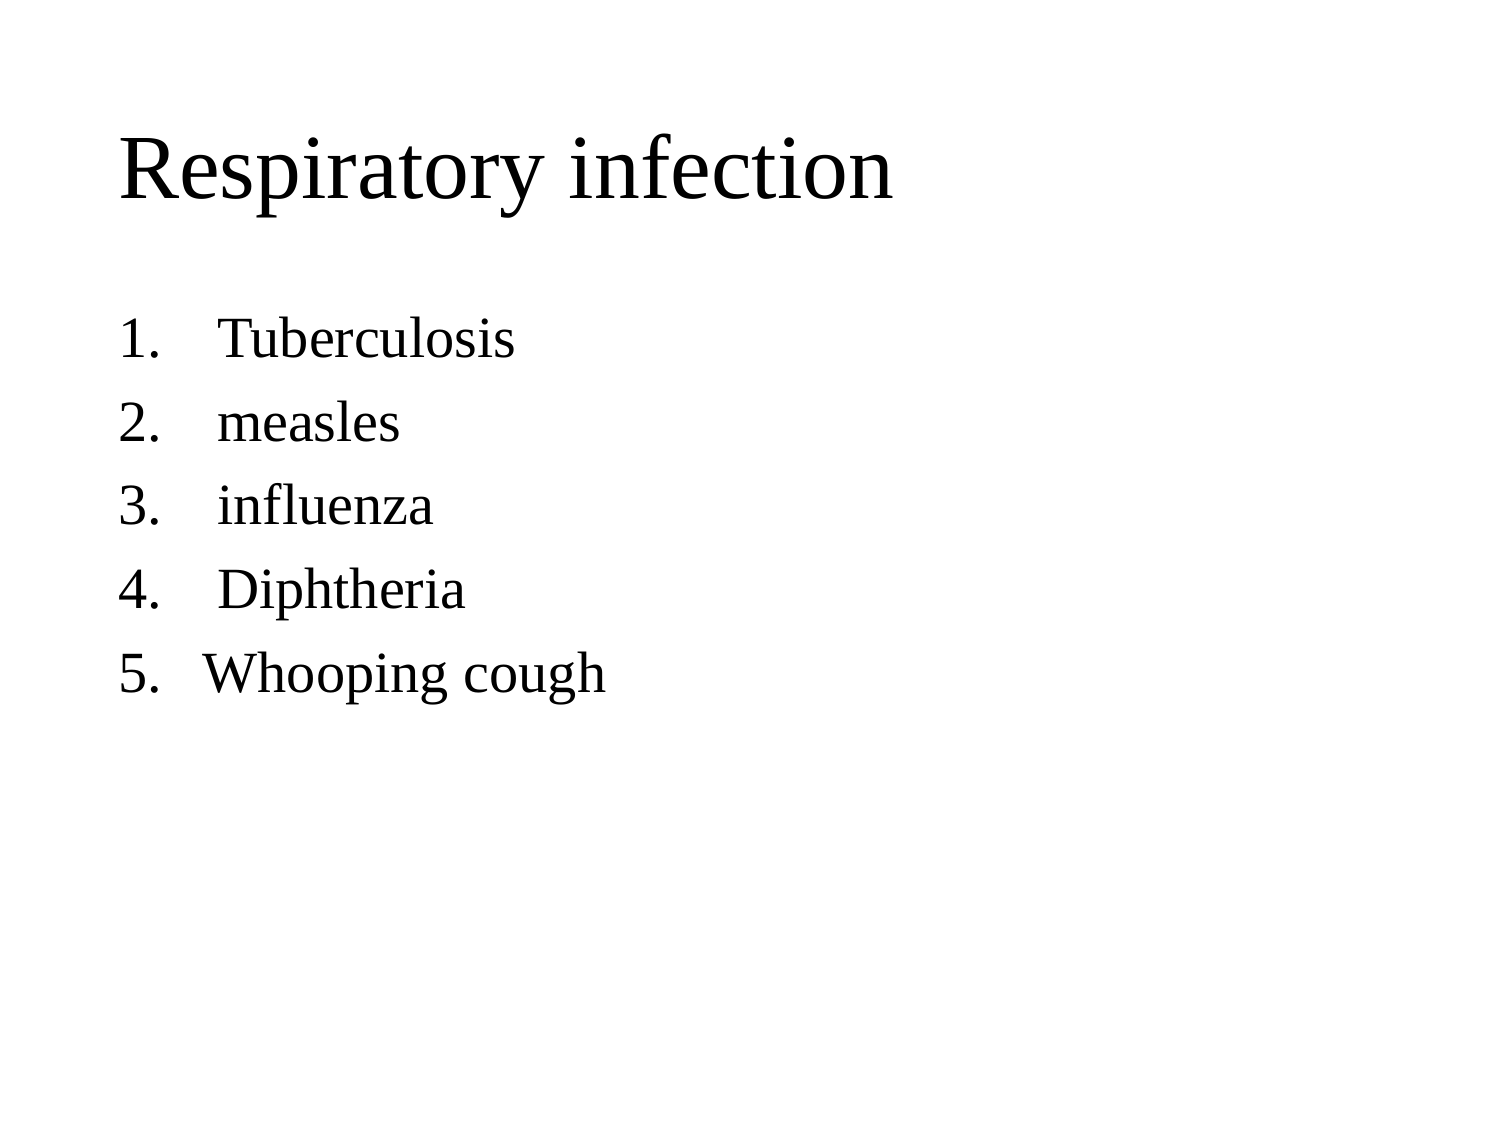

# Respiratory infection
 Tuberculosis
 measles
 influenza
 Diphtheria
Whooping cough